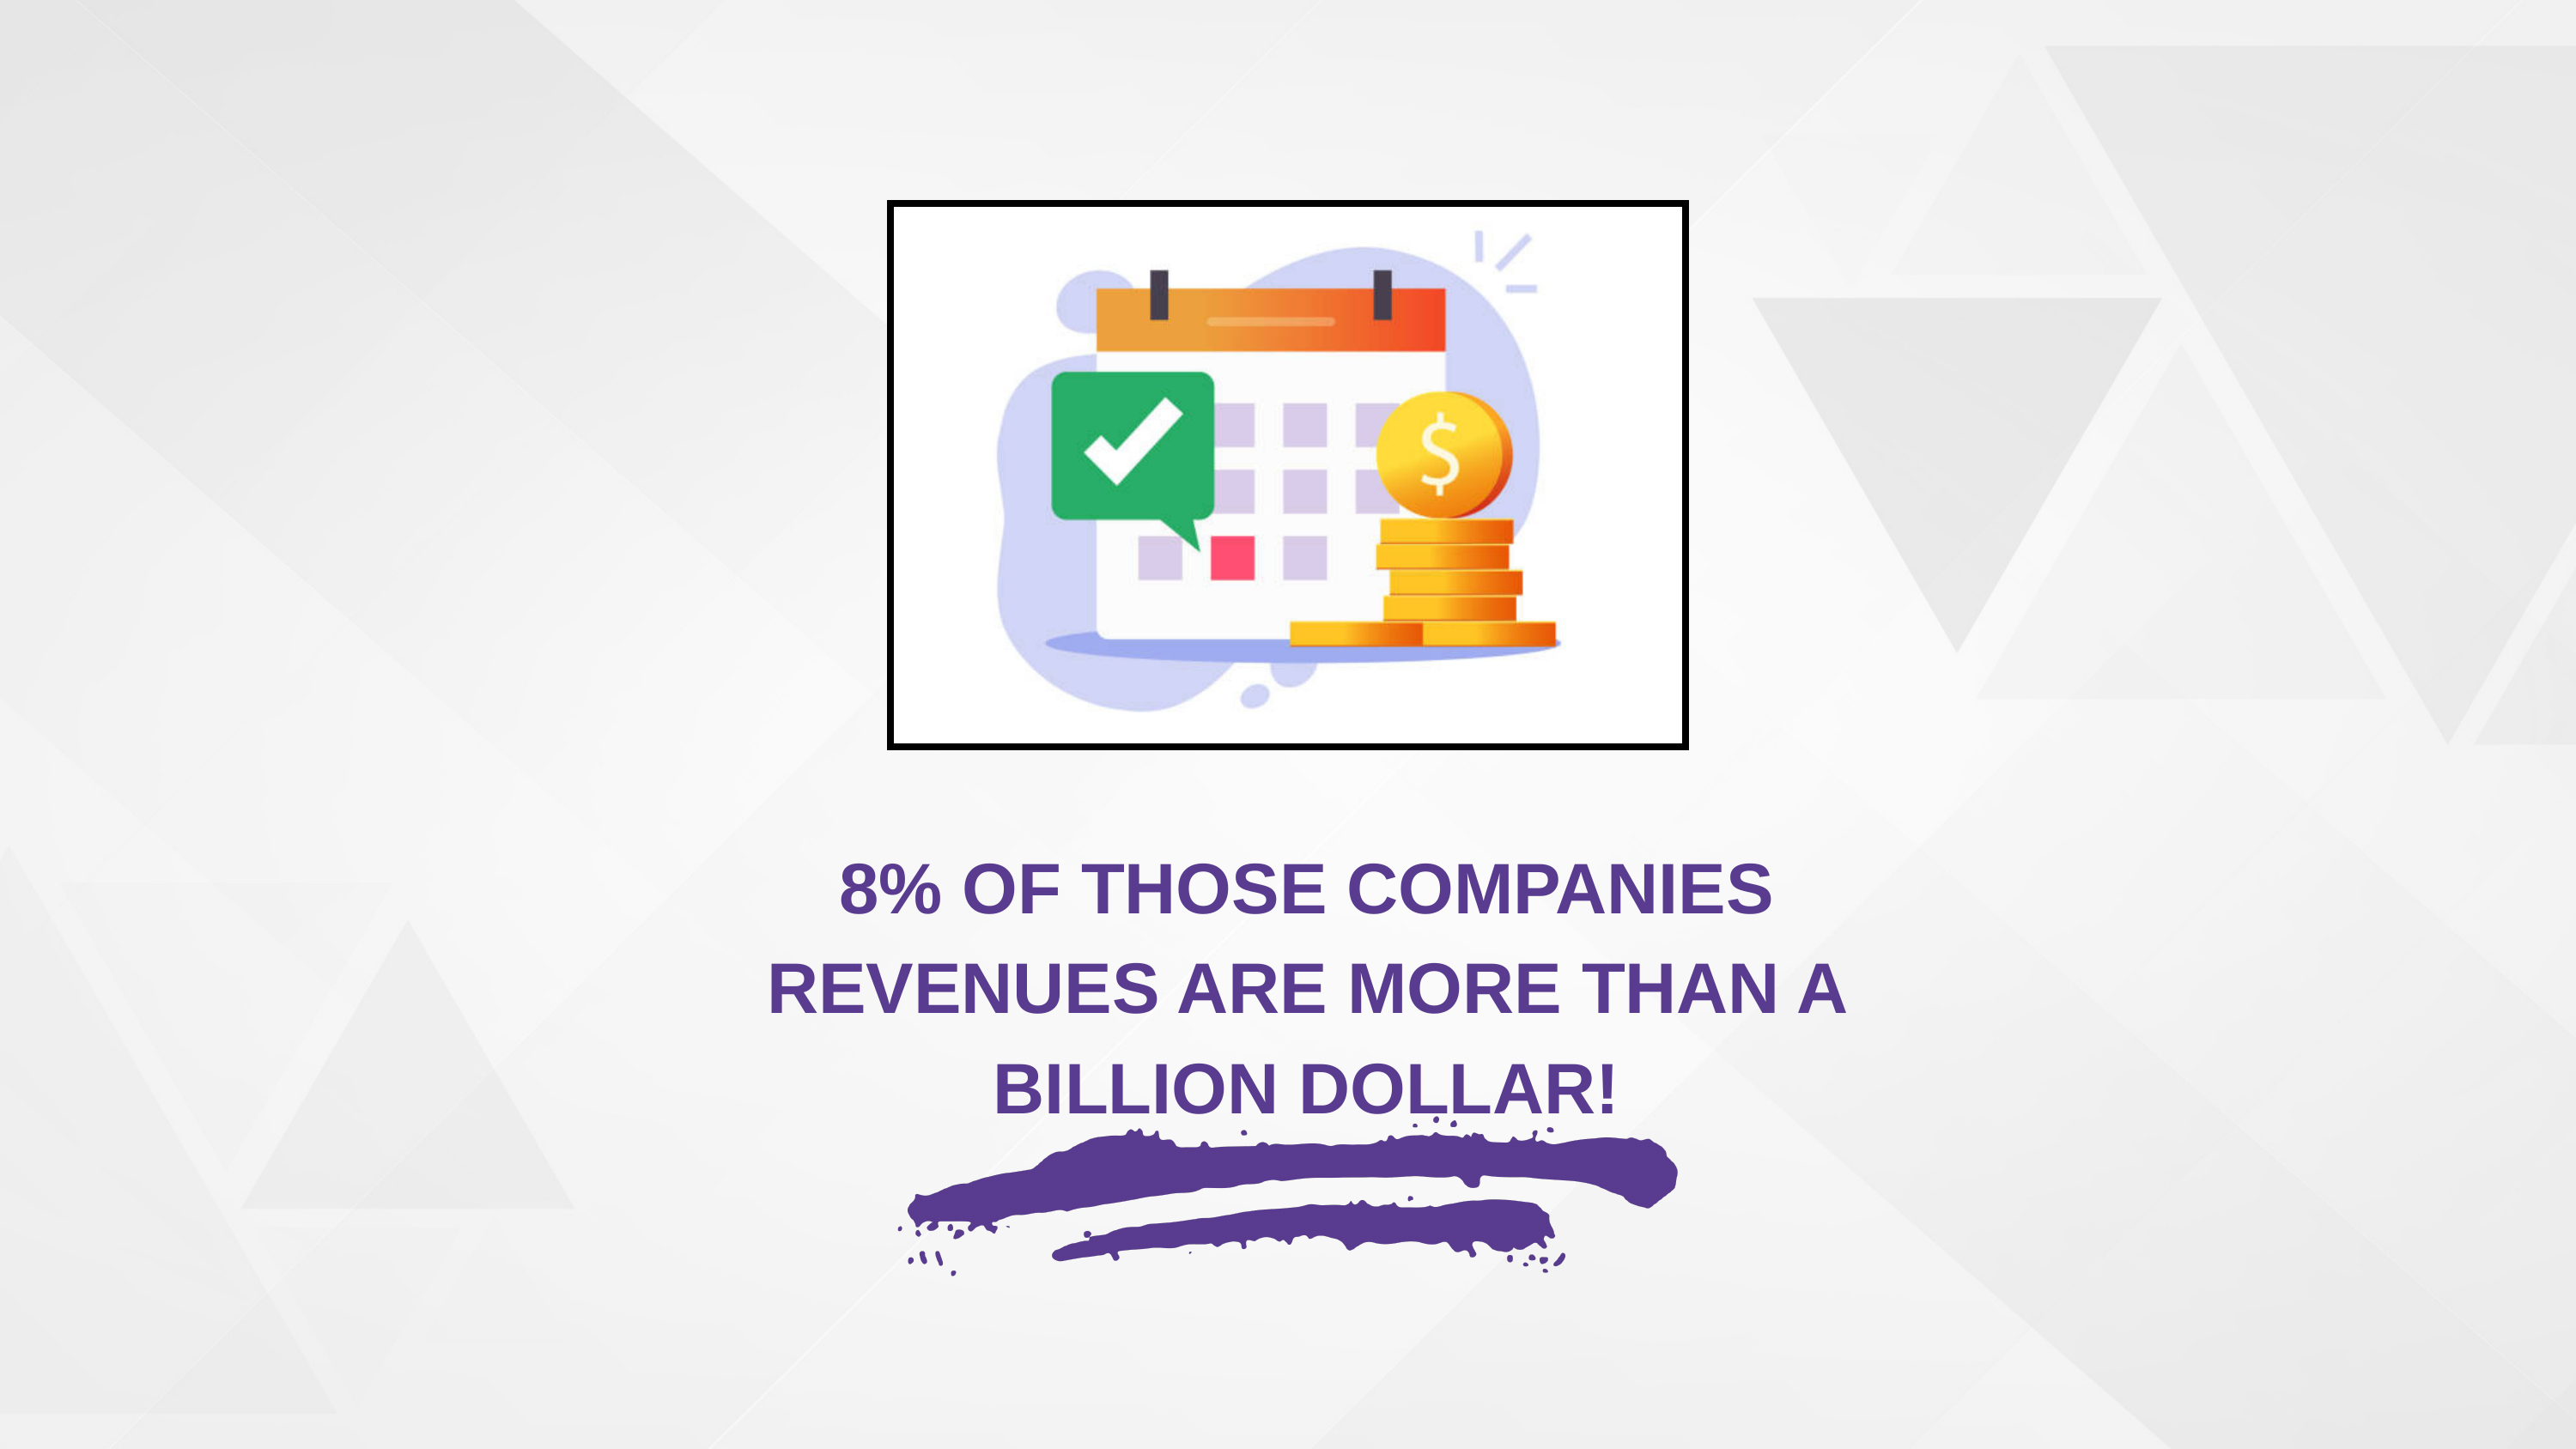

8% OF THOSE COMPANIES REVENUES ARE MORE THAN A BILLION DOLLAR!